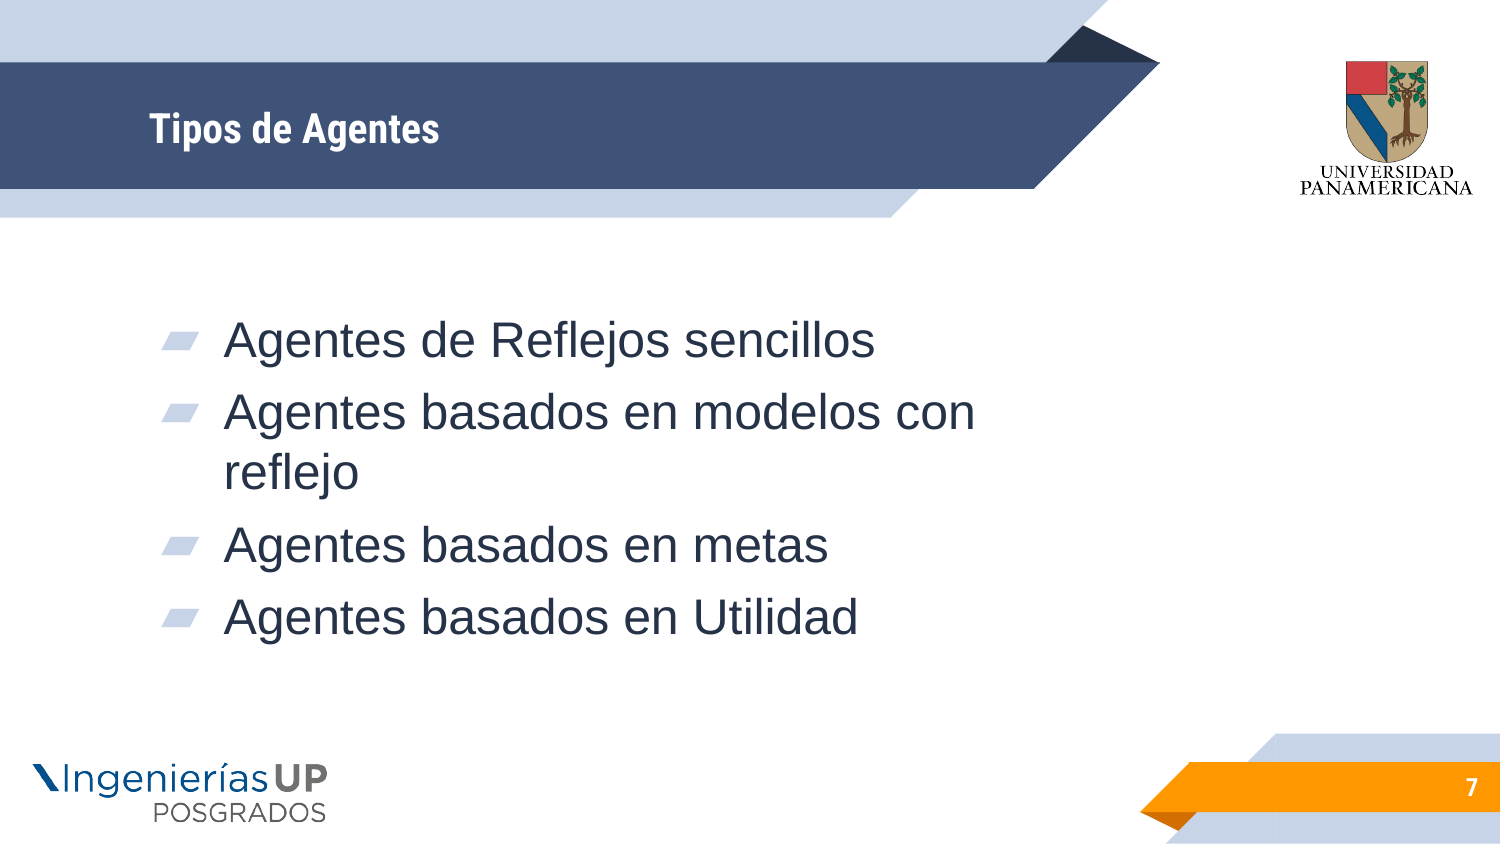

# Tipos de Agentes
Agentes de Reflejos sencillos
Agentes basados en modelos con reflejo
Agentes basados en metas
Agentes basados en Utilidad
7